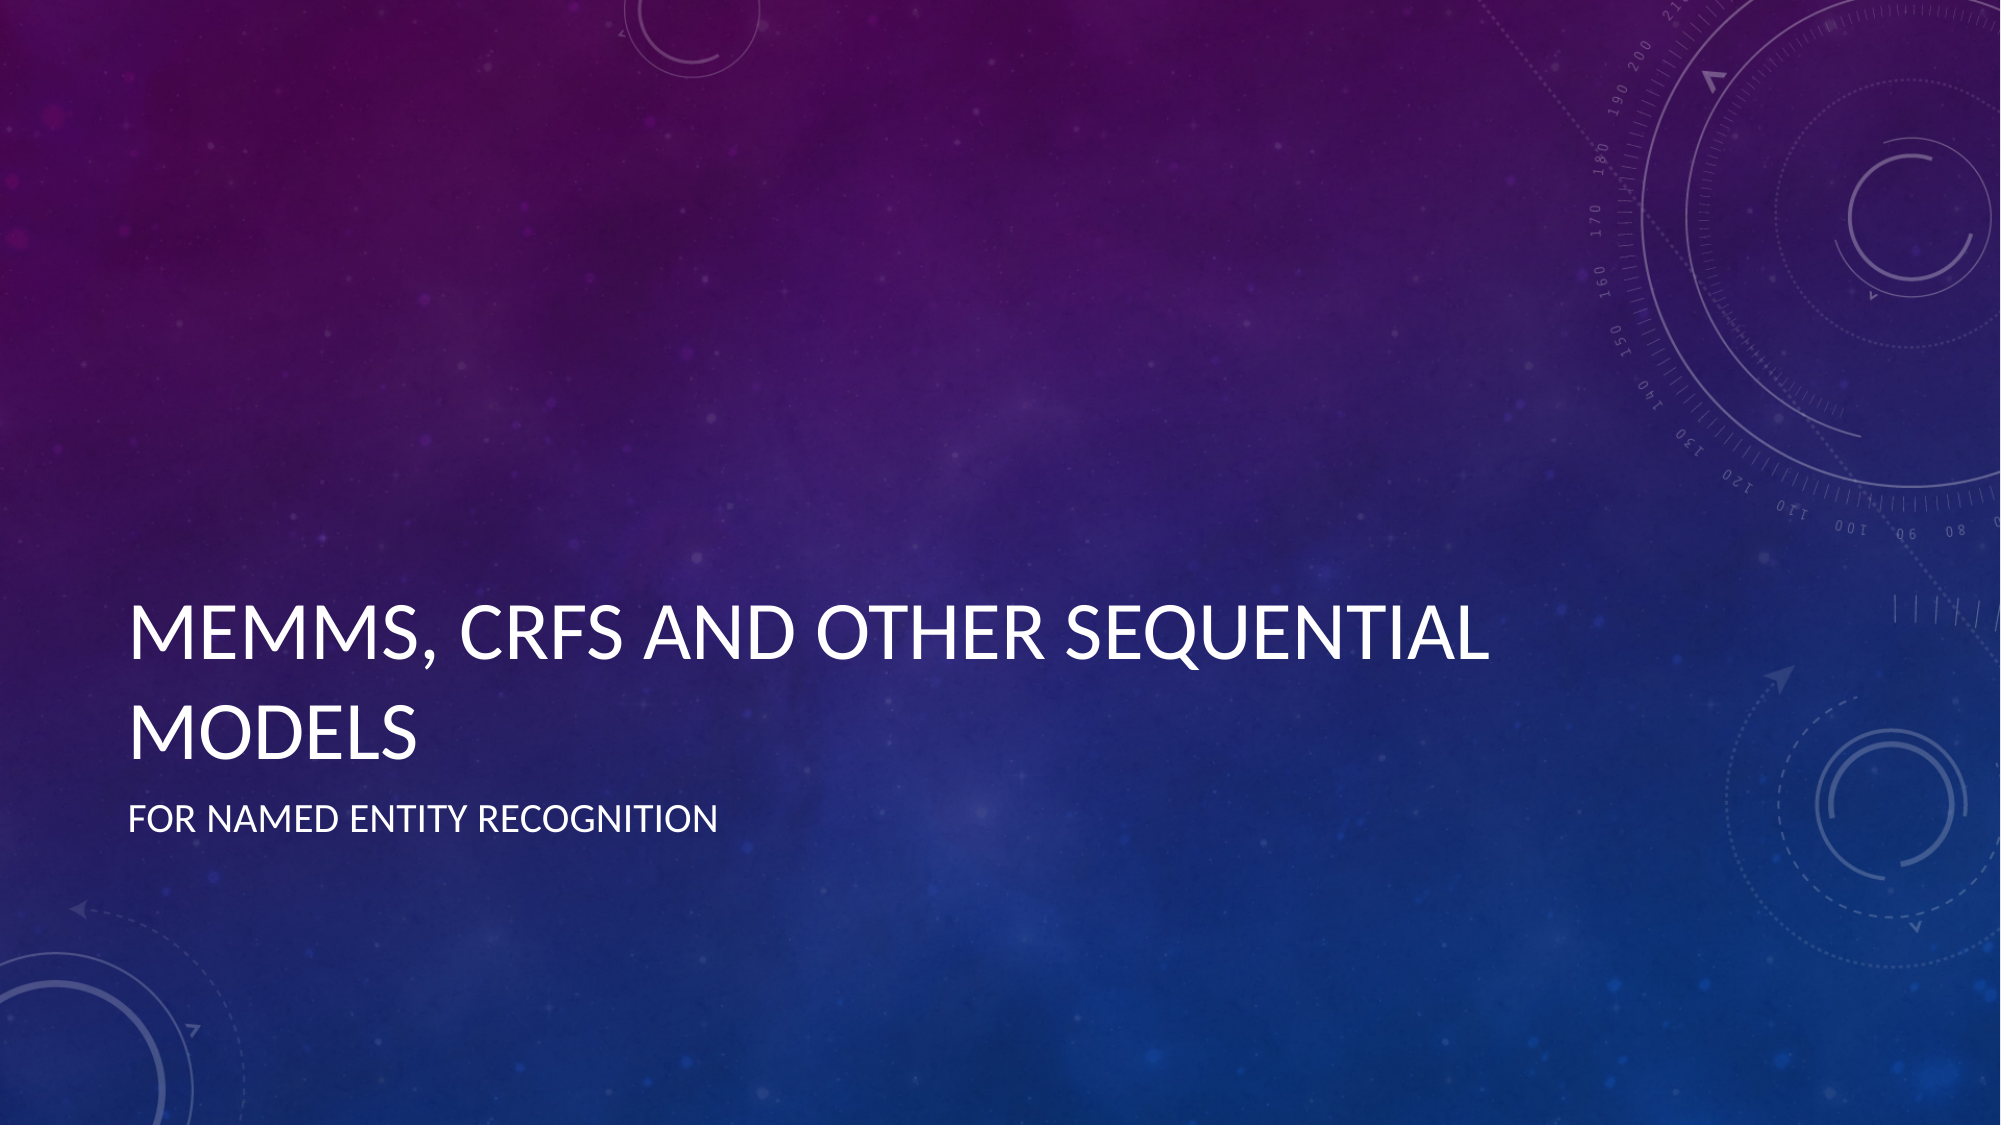

# MEMMS, crfs and other sequential models
For named entity recognition